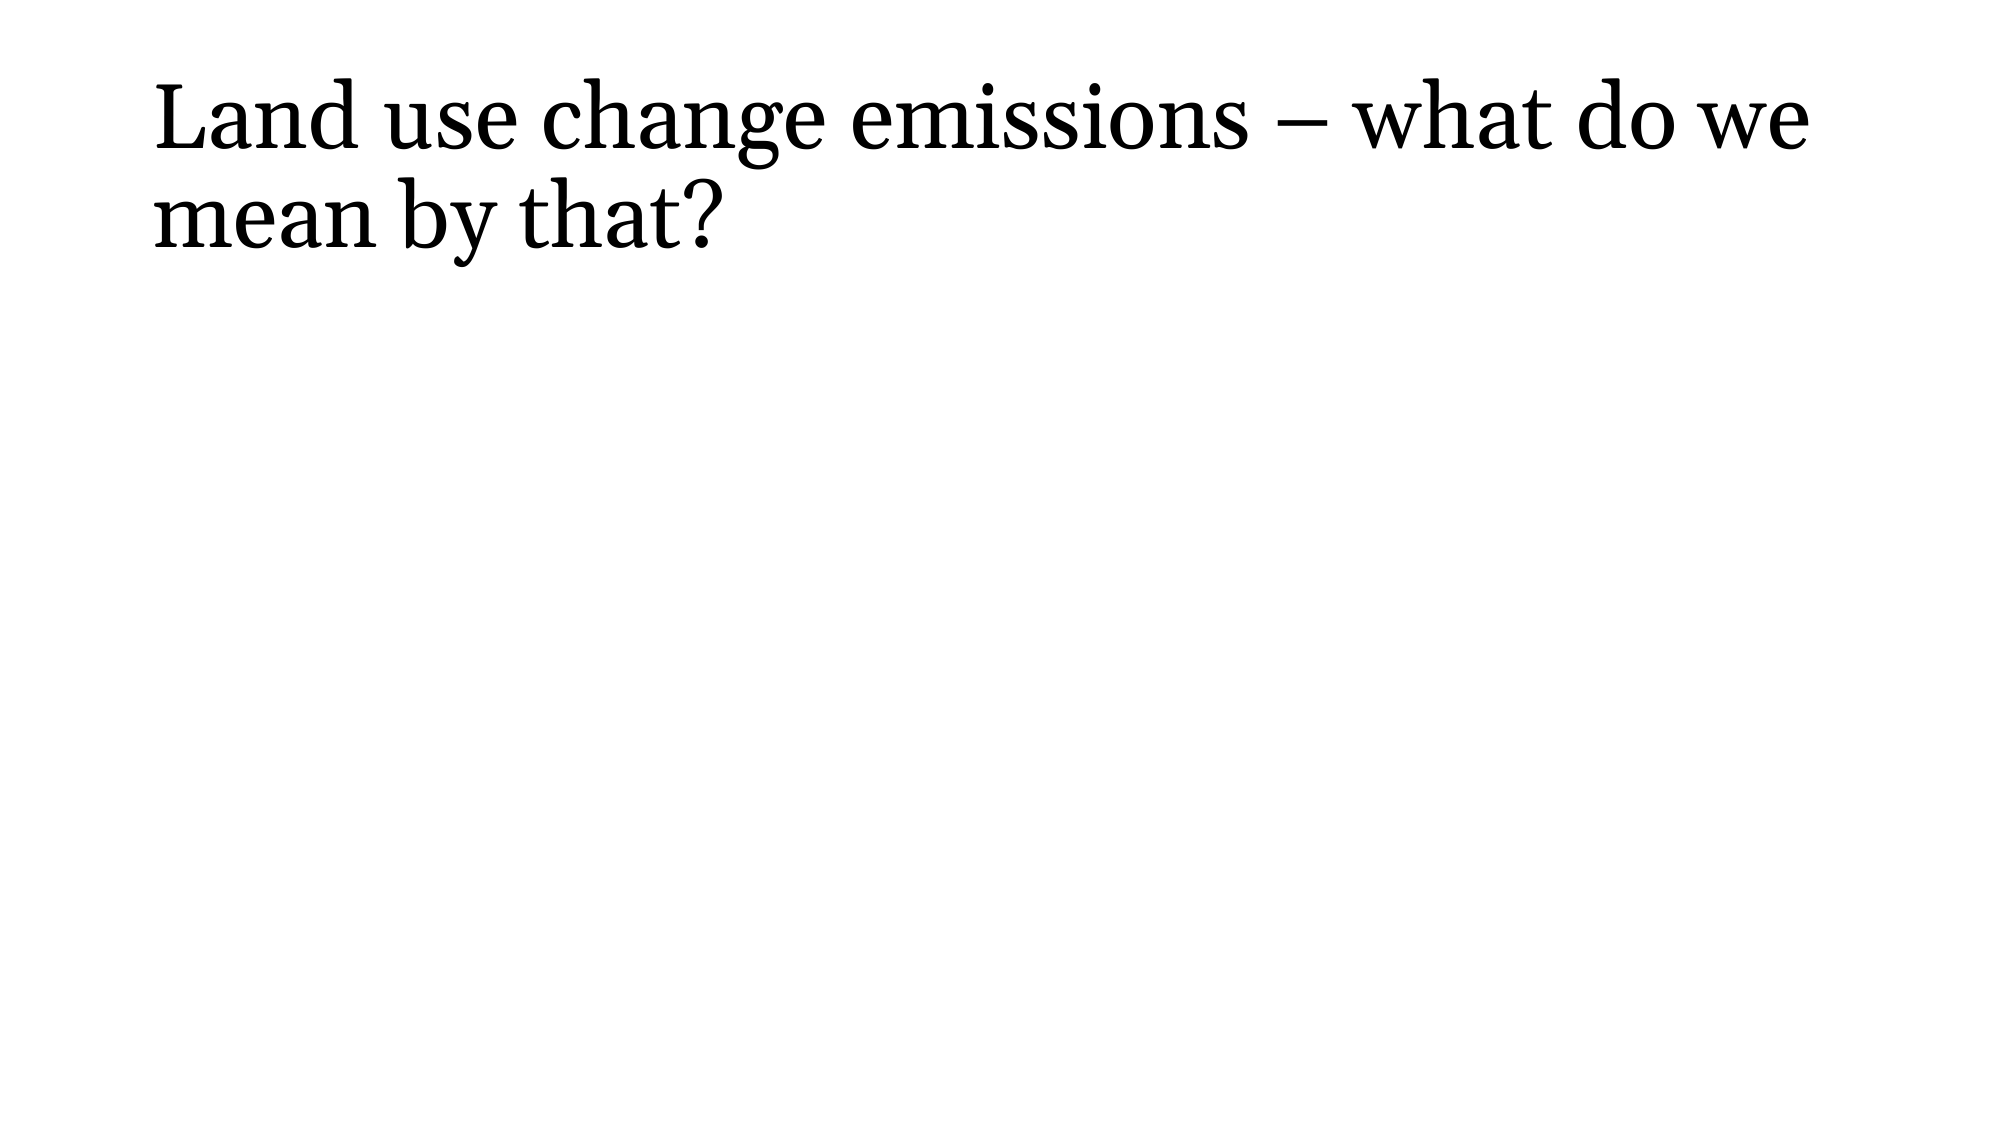

# Land use change emissions – what do we mean by that?